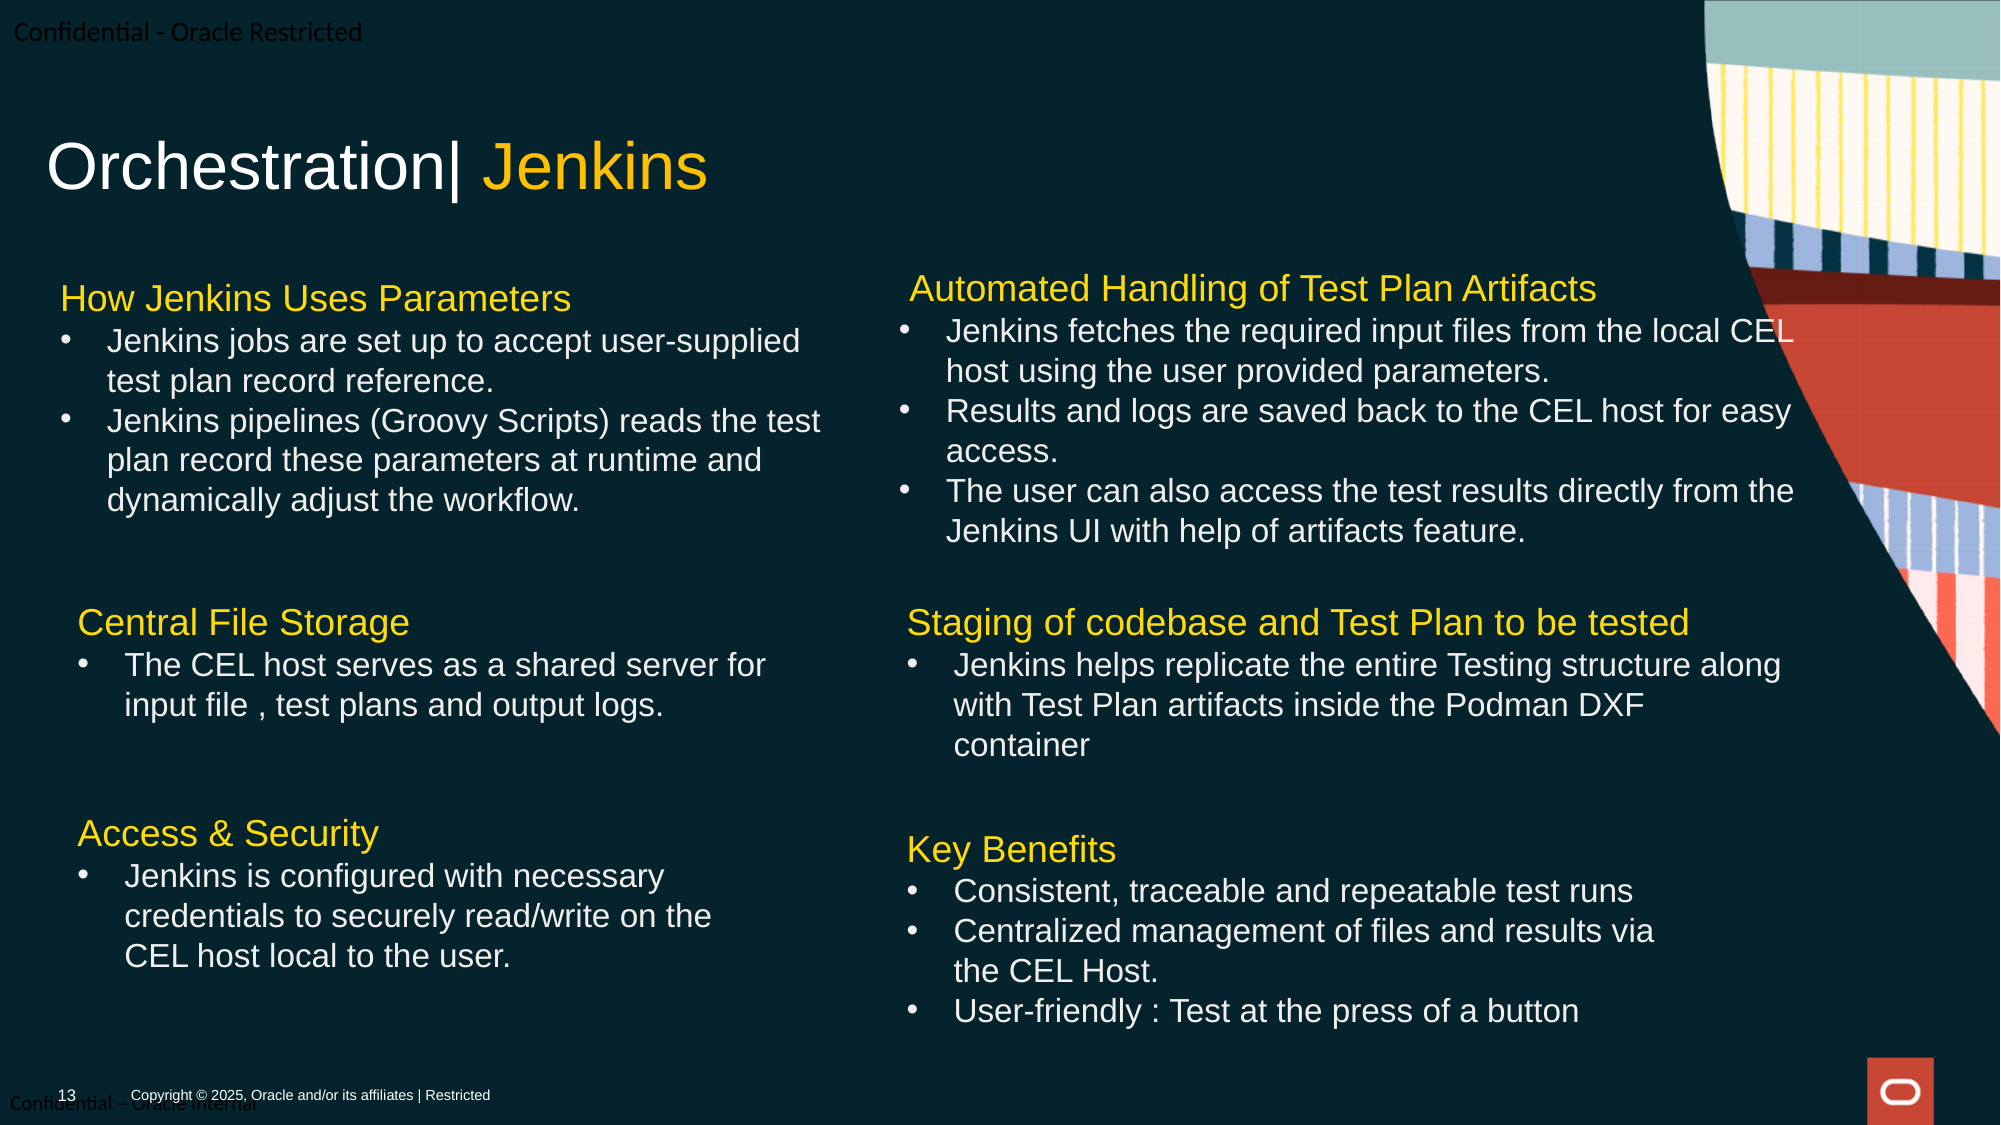

# Orchestration| Jenkins
 Automated Handling of Test Plan Artifacts
Jenkins fetches the required input files from the local CEL host using the user provided parameters.
Results and logs are saved back to the CEL host for easy access.
The user can also access the test results directly from the Jenkins UI with help of artifacts feature.

How Jenkins Uses Parameters
Jenkins jobs are set up to accept user-supplied test plan record reference.
Jenkins pipelines (Groovy Scripts) reads the test plan record these parameters at runtime and dynamically adjust the workflow.
Central File Storage
The CEL host serves as a shared server for input file , test plans and output logs.

Staging of codebase and Test Plan to be tested
Jenkins helps replicate the entire Testing structure along with Test Plan artifacts inside the Podman DXF container

Access & Security
Jenkins is configured with necessary credentials to securely read/write on the CEL host local to the user.

Key Benefits
Consistent, traceable and repeatable test runs
Centralized management of files and results via the CEL Host.
User-friendly : Test at the press of a button
13
Copyright © 2025, Oracle and/or its affiliates | Restricted